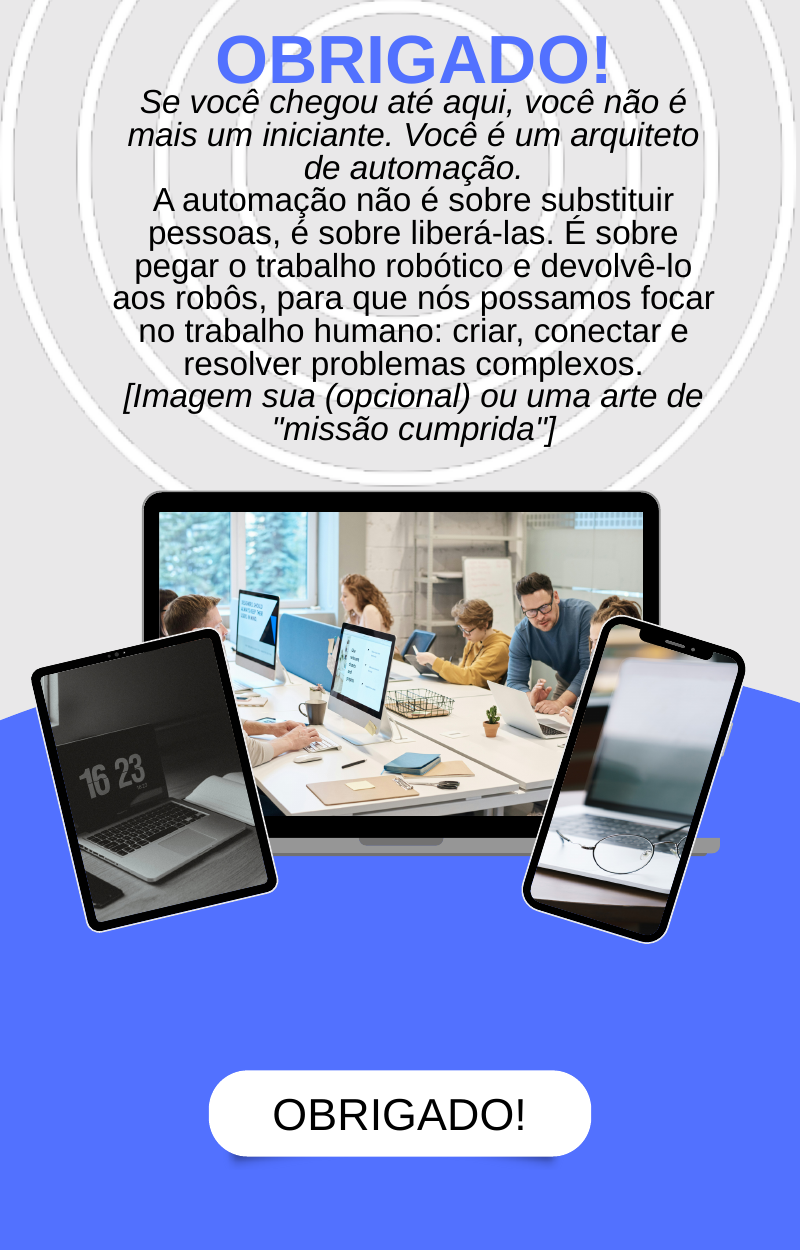

OBRIGADO!
Se você chegou até aqui, você não é mais um iniciante. Você é um arquiteto de automação.
A automação não é sobre substituir pessoas, é sobre liberá-las. É sobre pegar o trabalho robótico e devolvê-lo aos robôs, para que nós possamos focar no trabalho humano: criar, conectar e resolver problemas complexos.
[Imagem sua (opcional) ou uma arte de "missão cumprida"]

OBRIGADO!